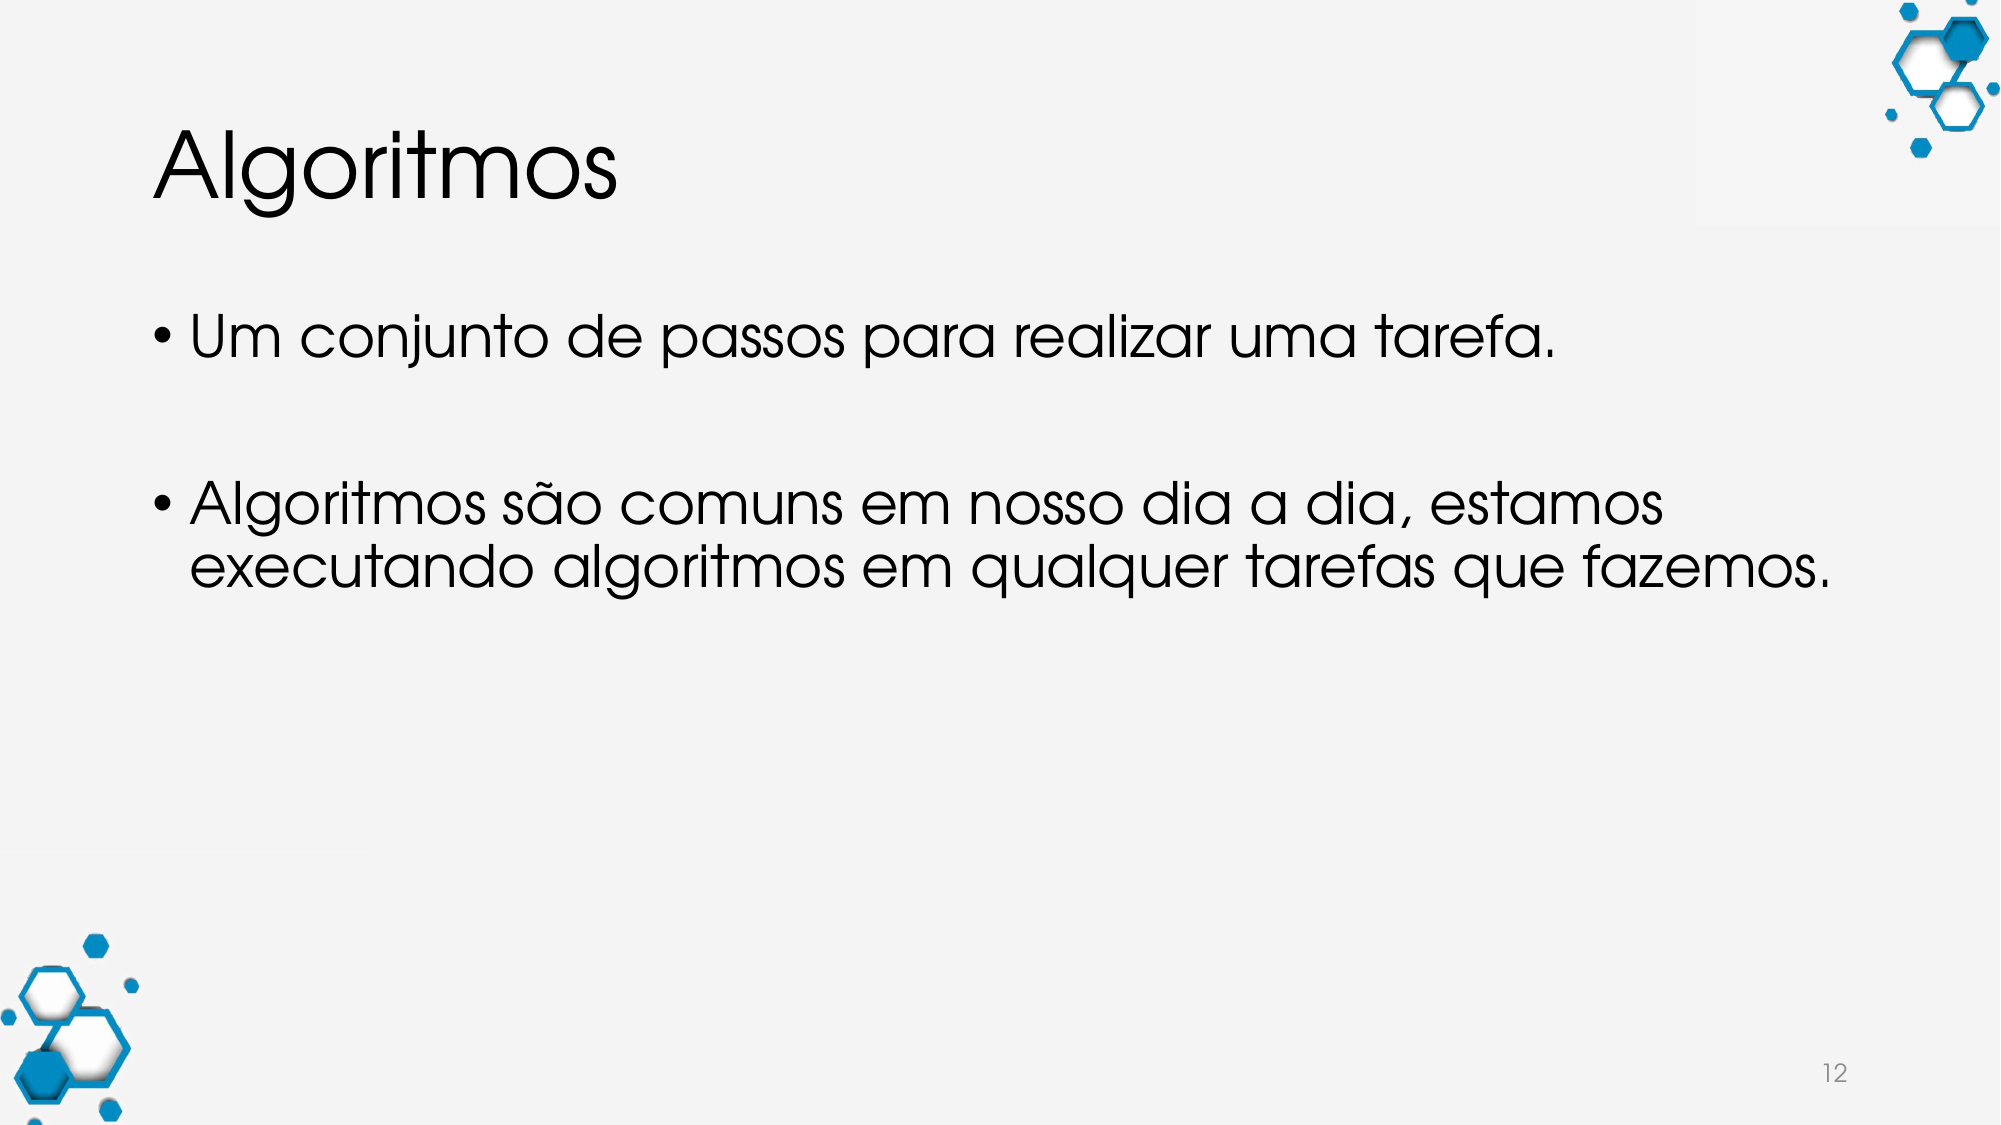

# Algoritmos
Um conjunto de passos para realizar uma tarefa.

Algoritmos são comuns em nosso dia a dia, estamos executando algoritmos em qualquer tarefas que fazemos.
12